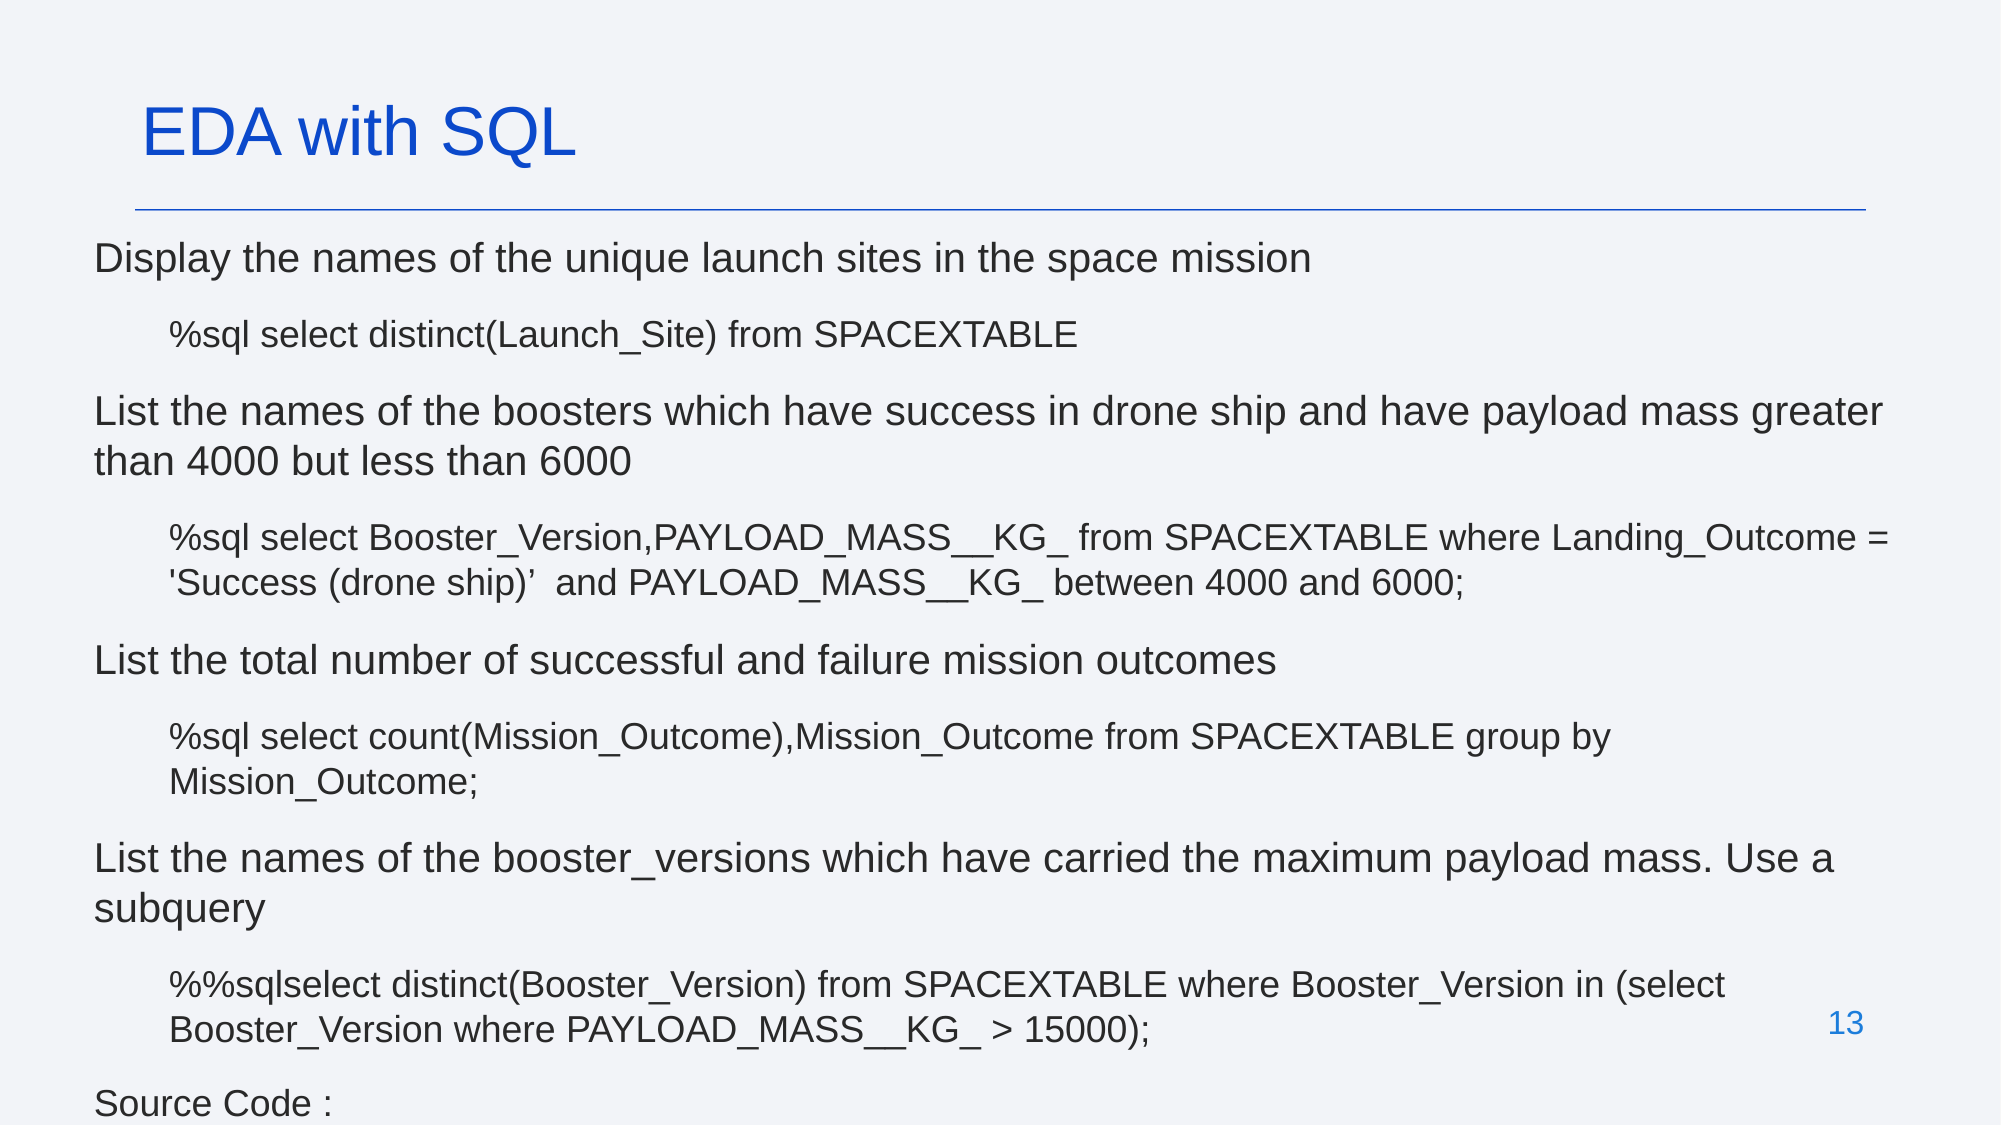

EDA with SQL
Display the names of the unique launch sites in the space mission
%sql select distinct(Launch_Site) from SPACEXTABLE
List the names of the boosters which have success in drone ship and have payload mass greater than 4000 but less than 6000
%sql select Booster_Version,PAYLOAD_MASS__KG_ from SPACEXTABLE where Landing_Outcome = 'Success (drone ship)’  and PAYLOAD_MASS__KG_ between 4000 and 6000;
List the total number of successful and failure mission outcomes
%sql select count(Mission_Outcome),Mission_Outcome from SPACEXTABLE group by Mission_Outcome;
List the names of the booster_versions which have carried the maximum payload mass. Use a subquery
%%sqlselect distinct(Booster_Version) from SPACEXTABLE where Booster_Version in (select Booster_Version where PAYLOAD_MASS__KG_ > 15000);
Source Code : https://github.com/Sair07/Applied_data_science_capstone/blob/main/EDA%20with%20SQL.ipynb

13